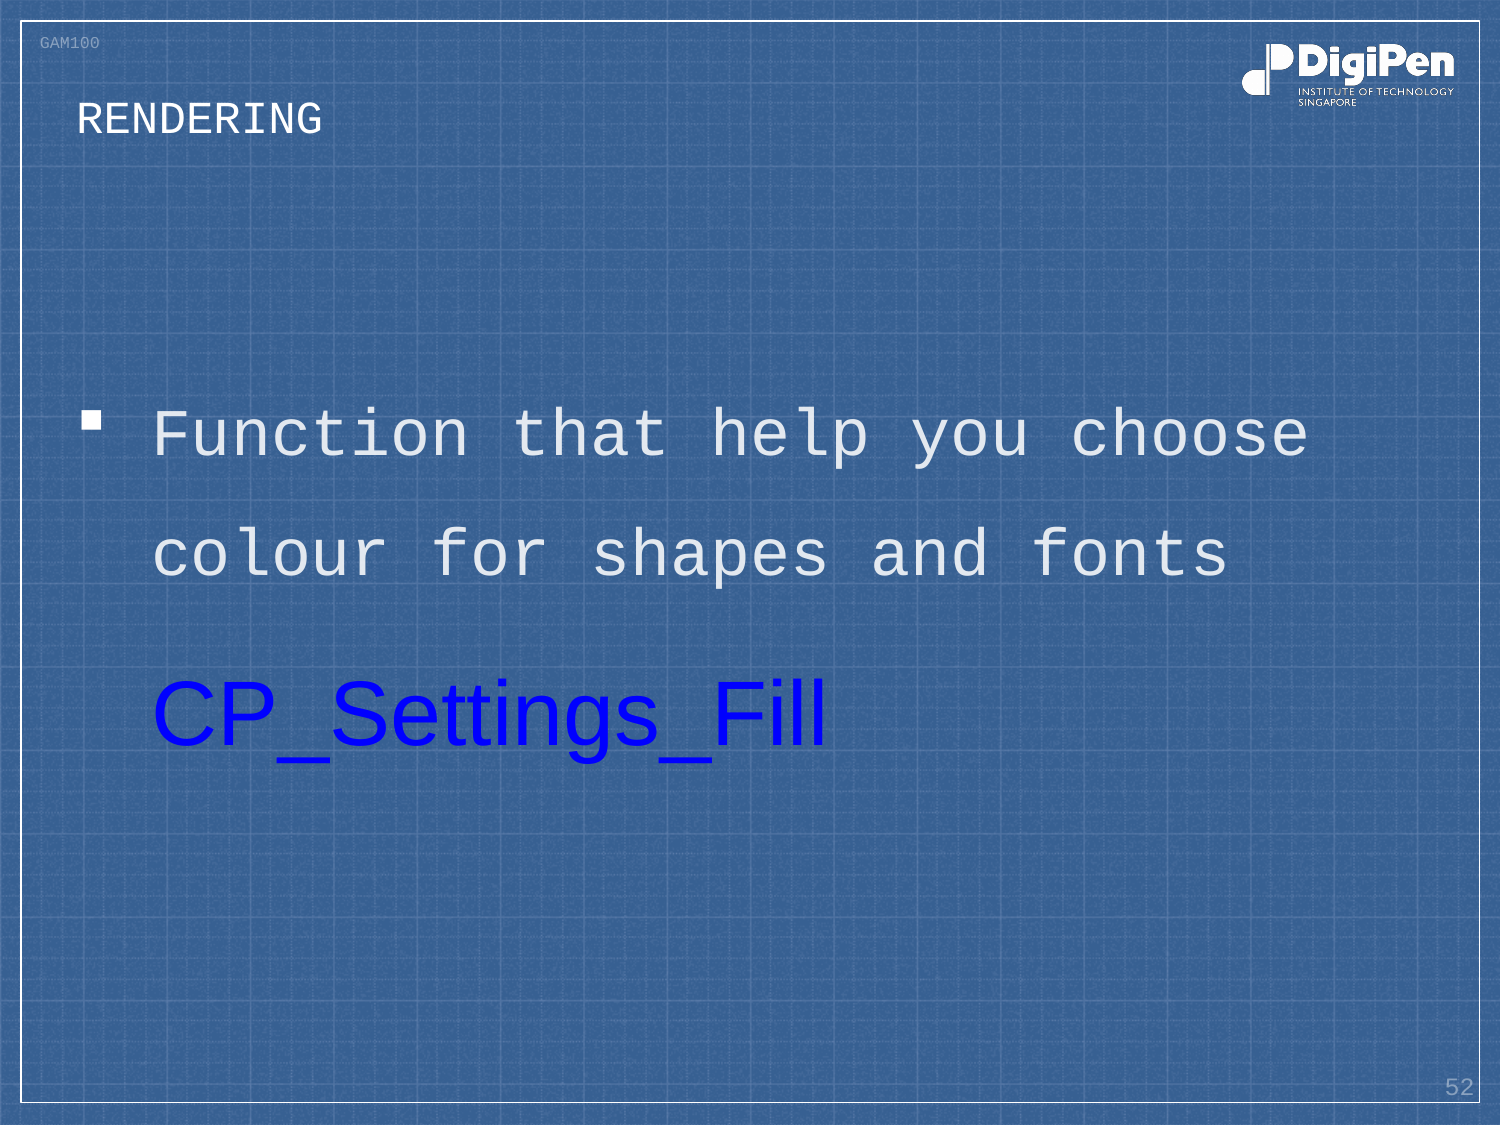

# rendering
Function that help you choose colour for shapes and fonts
CP_Settings_Fill

52